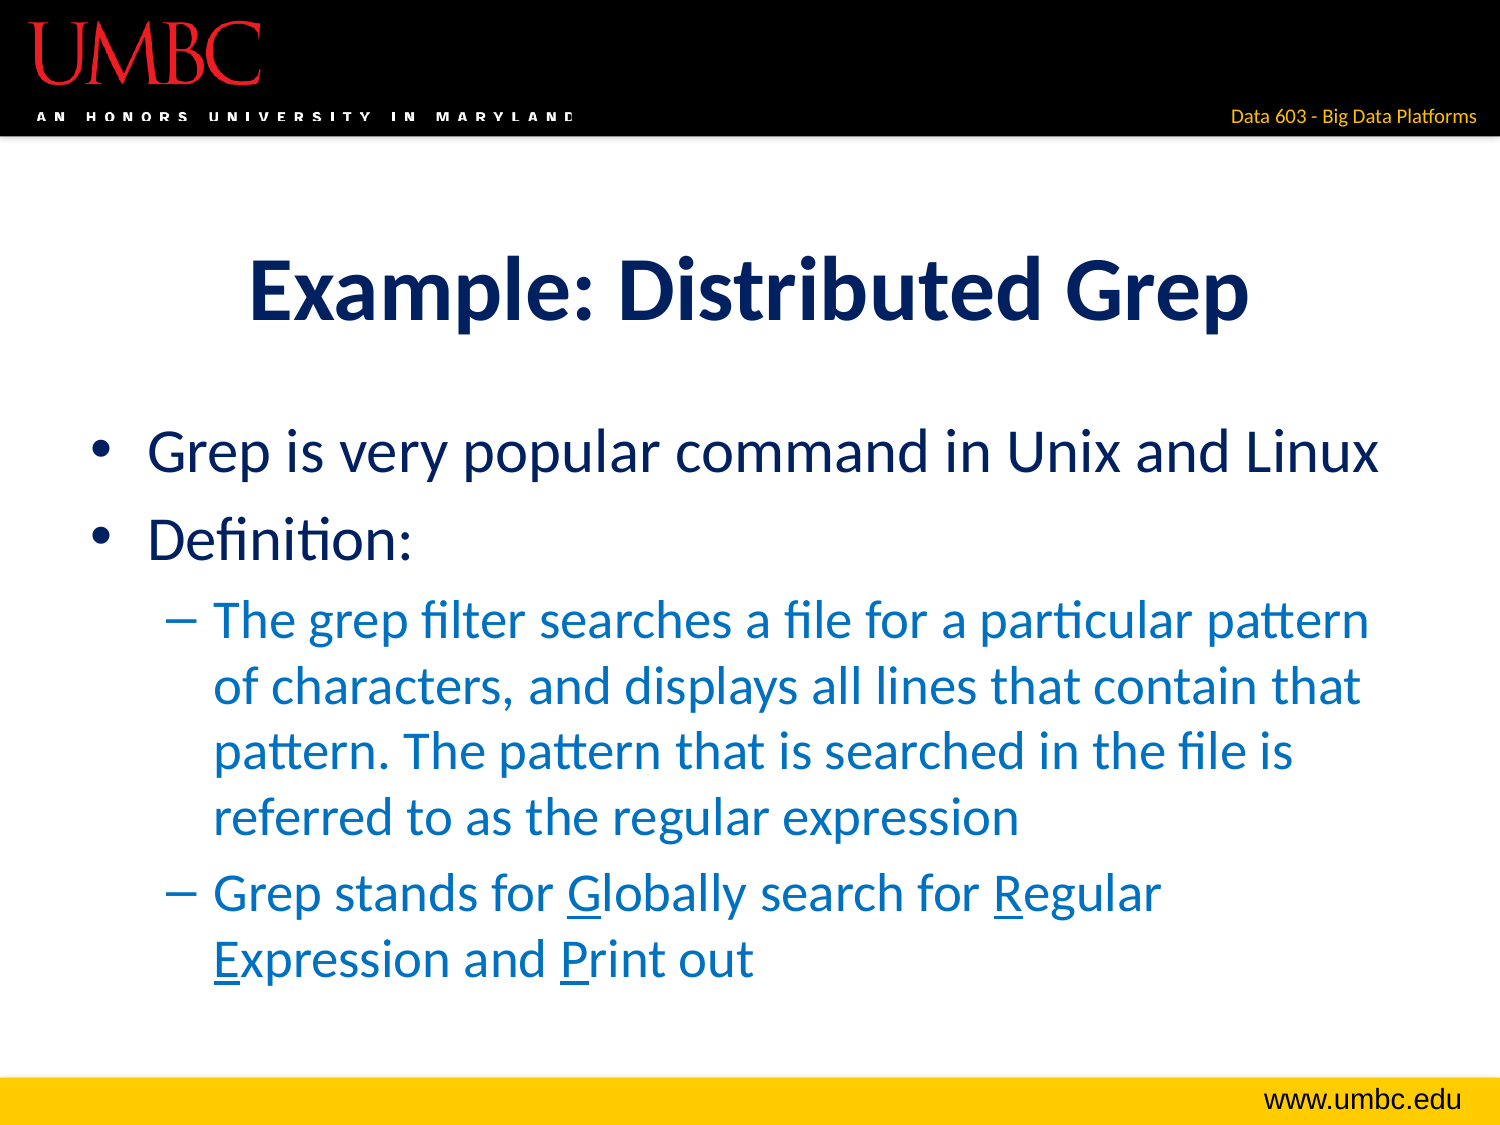

# Example: Distributed Grep
Grep is very popular command in Unix and Linux
Definition:
The grep filter searches a file for a particular pattern of characters, and displays all lines that contain that pattern. The pattern that is searched in the file is referred to as the regular expression
Grep stands for Globally search for Regular Expression and Print out